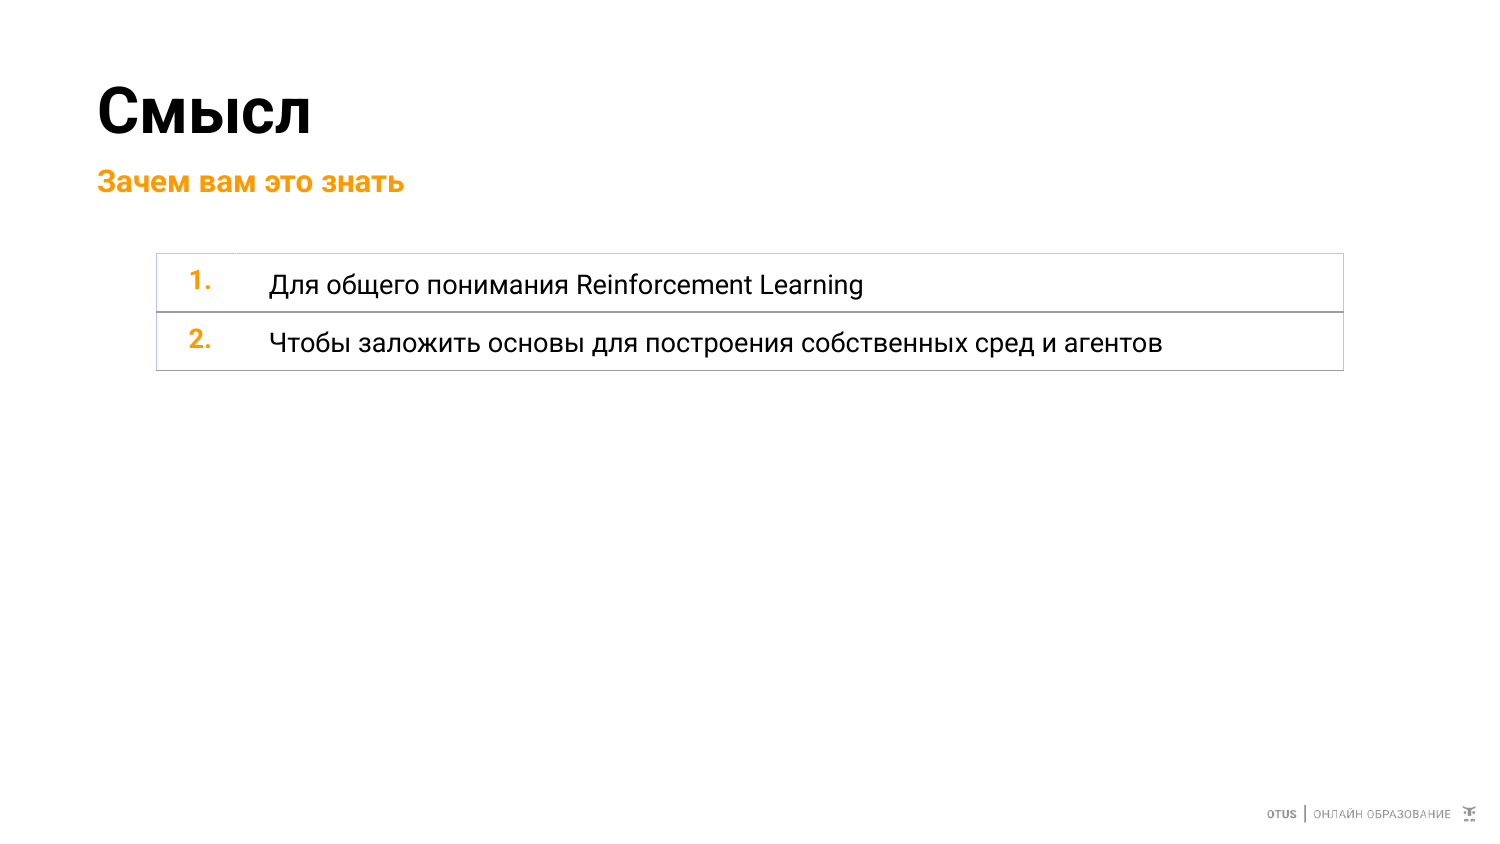

# Смысл
Зачем вам это знать
| 1. | Для общего понимания Reinforcement Learning |
| --- | --- |
| 2. | Чтобы заложить основы для построения собственных сред и агентов |